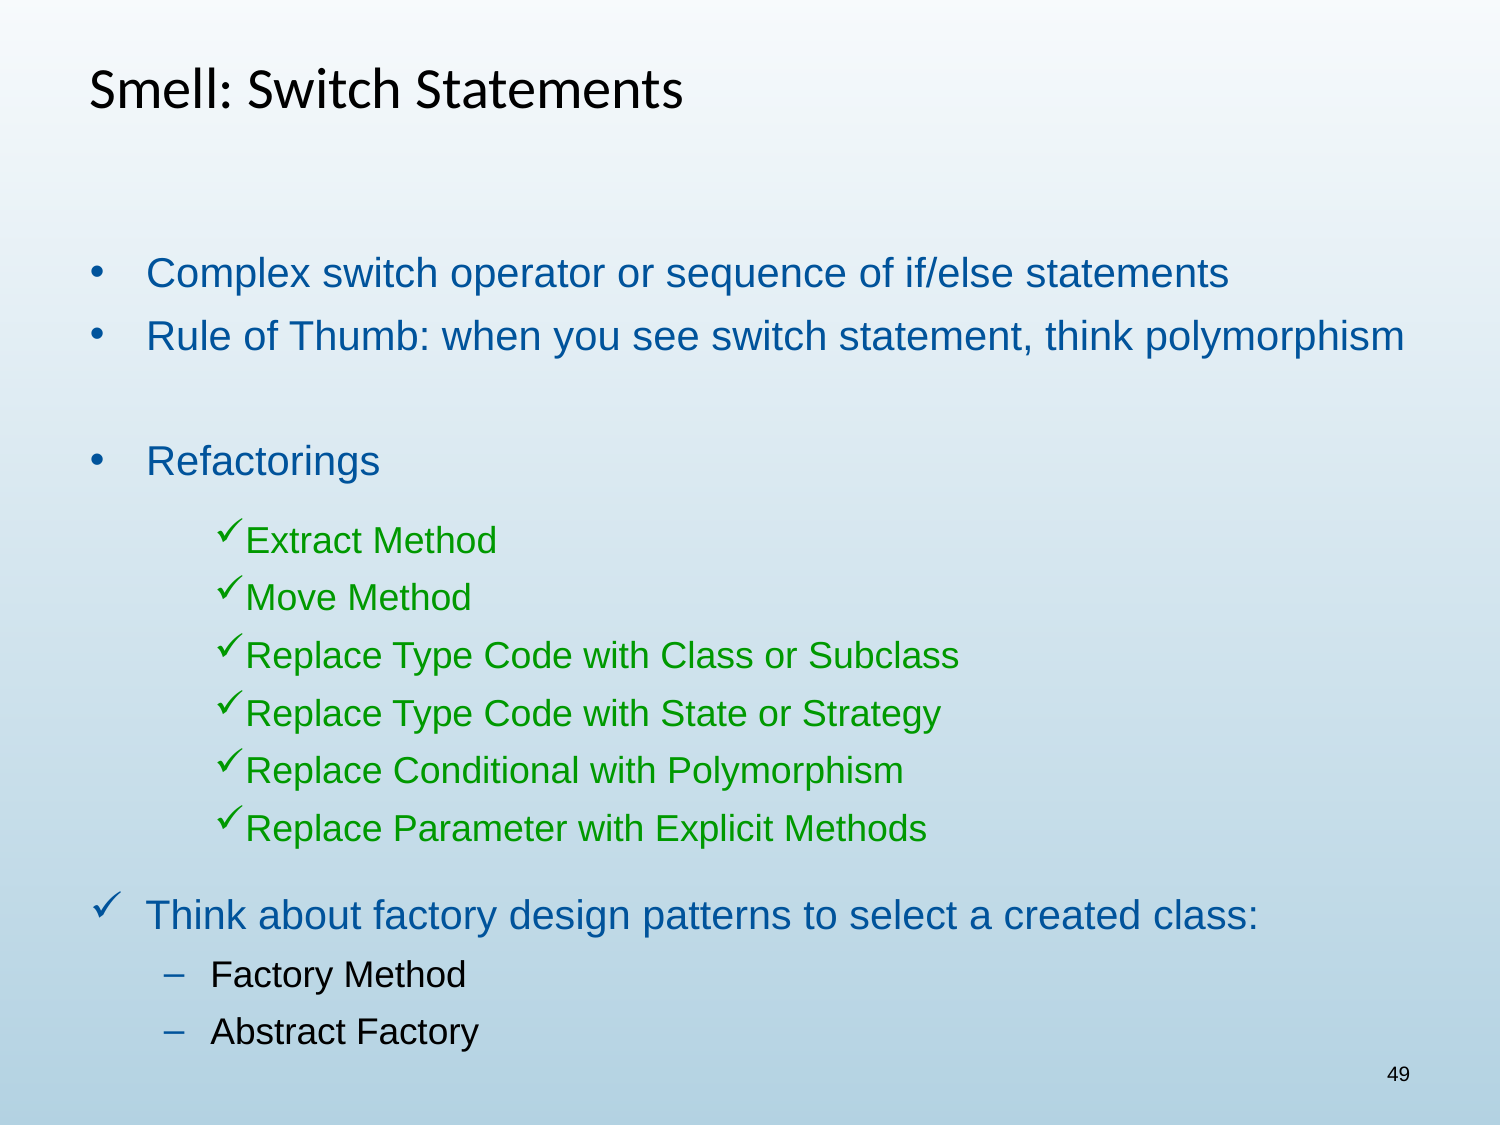

# Smell: Switch Statements
Complex switch operator or sequence of if/else statements
Rule of Thumb: when you see switch statement, think polymorphism

Refactorings
Extract Method
Move Method
Replace Type Code with Class or Subclass
Replace Type Code with State or Strategy
Replace Conditional with Polymorphism
Replace Parameter with Explicit Methods
Think about factory design patterns to select a created class:
Factory Method
Abstract Factory